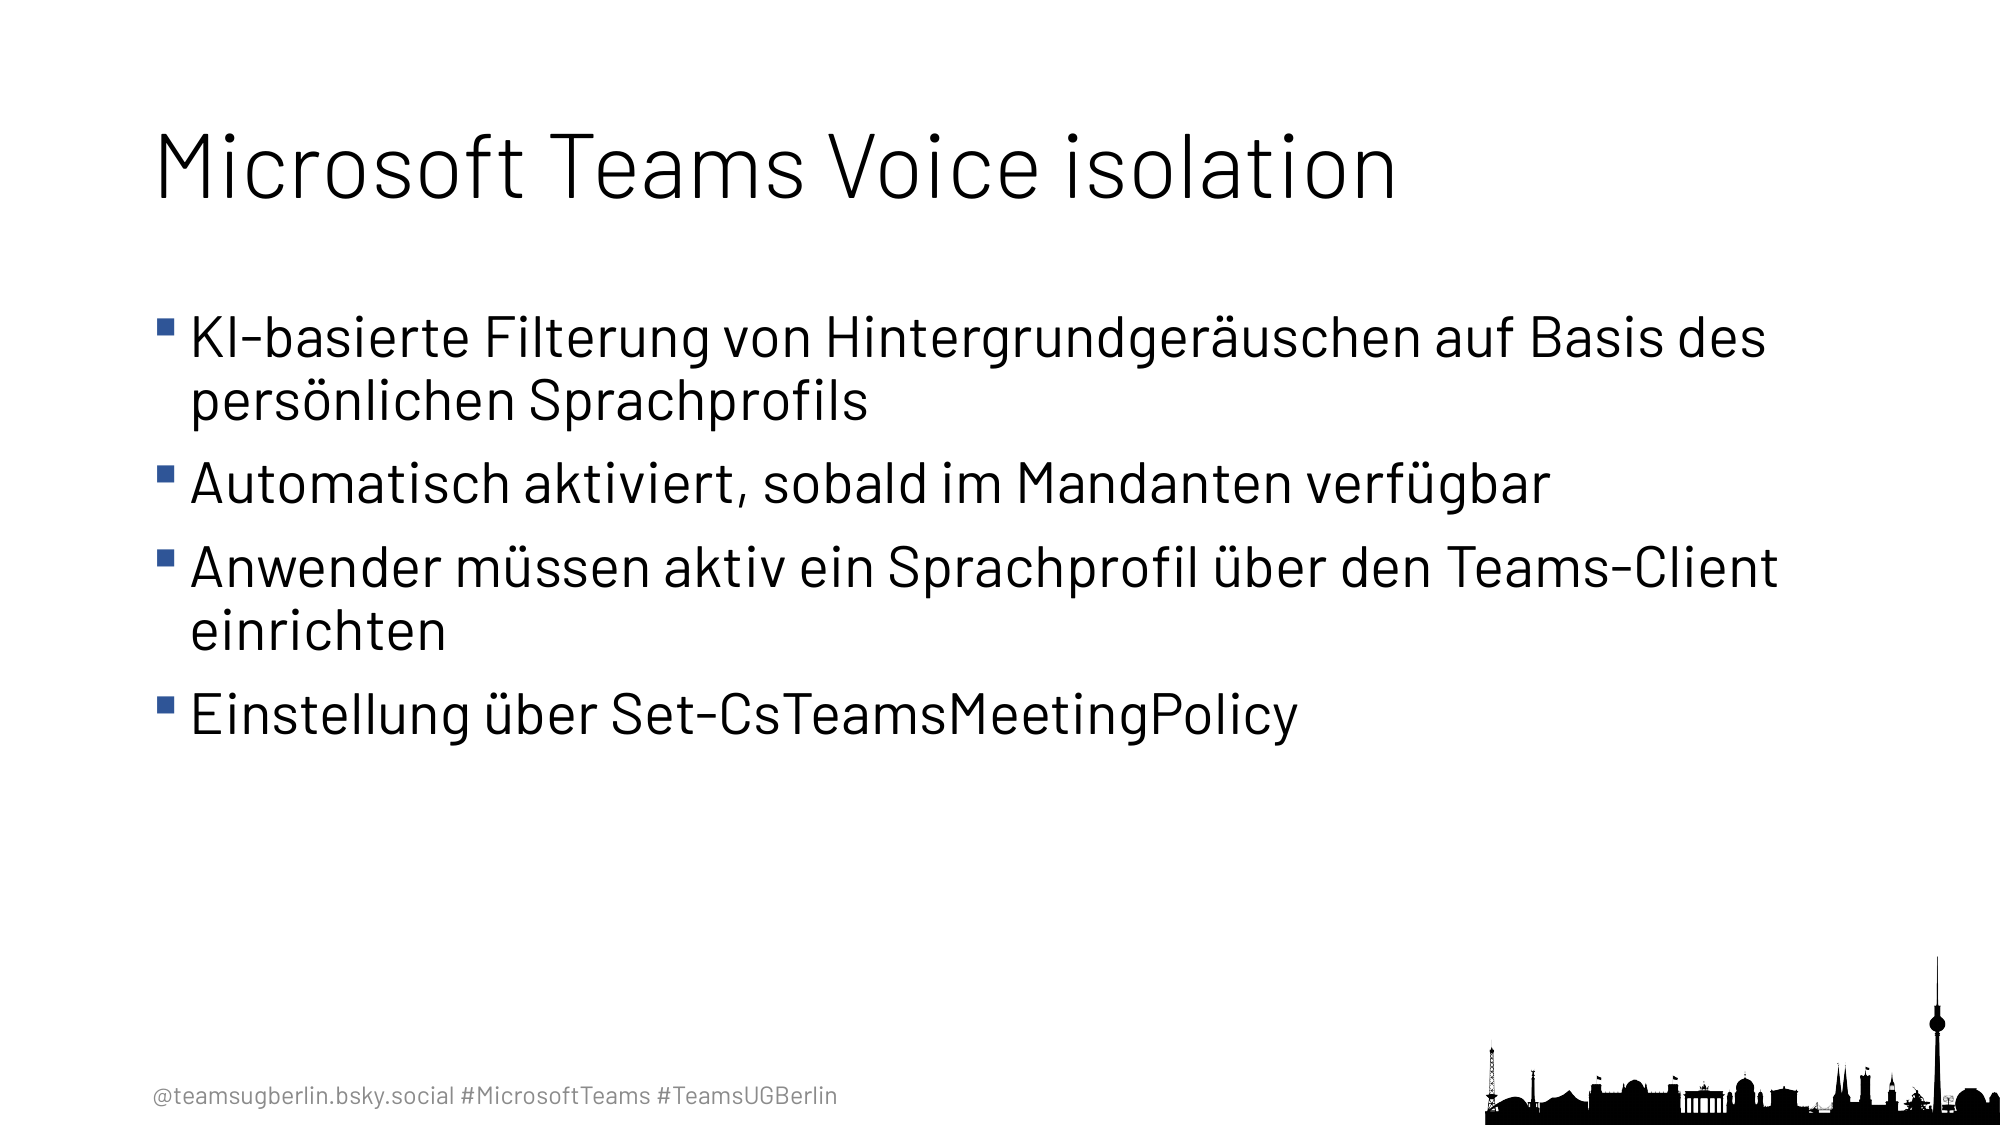

# Microsoft Teams Voice isolation
KI-basierte Filterung von Hintergrundgeräuschen auf Basis des persönlichen Sprachprofils
Automatisch aktiviert, sobald im Mandanten verfügbar
Anwender müssen aktiv ein Sprachprofil über den Teams-Client einrichten
Einstellung über Set-CsTeamsMeetingPolicy